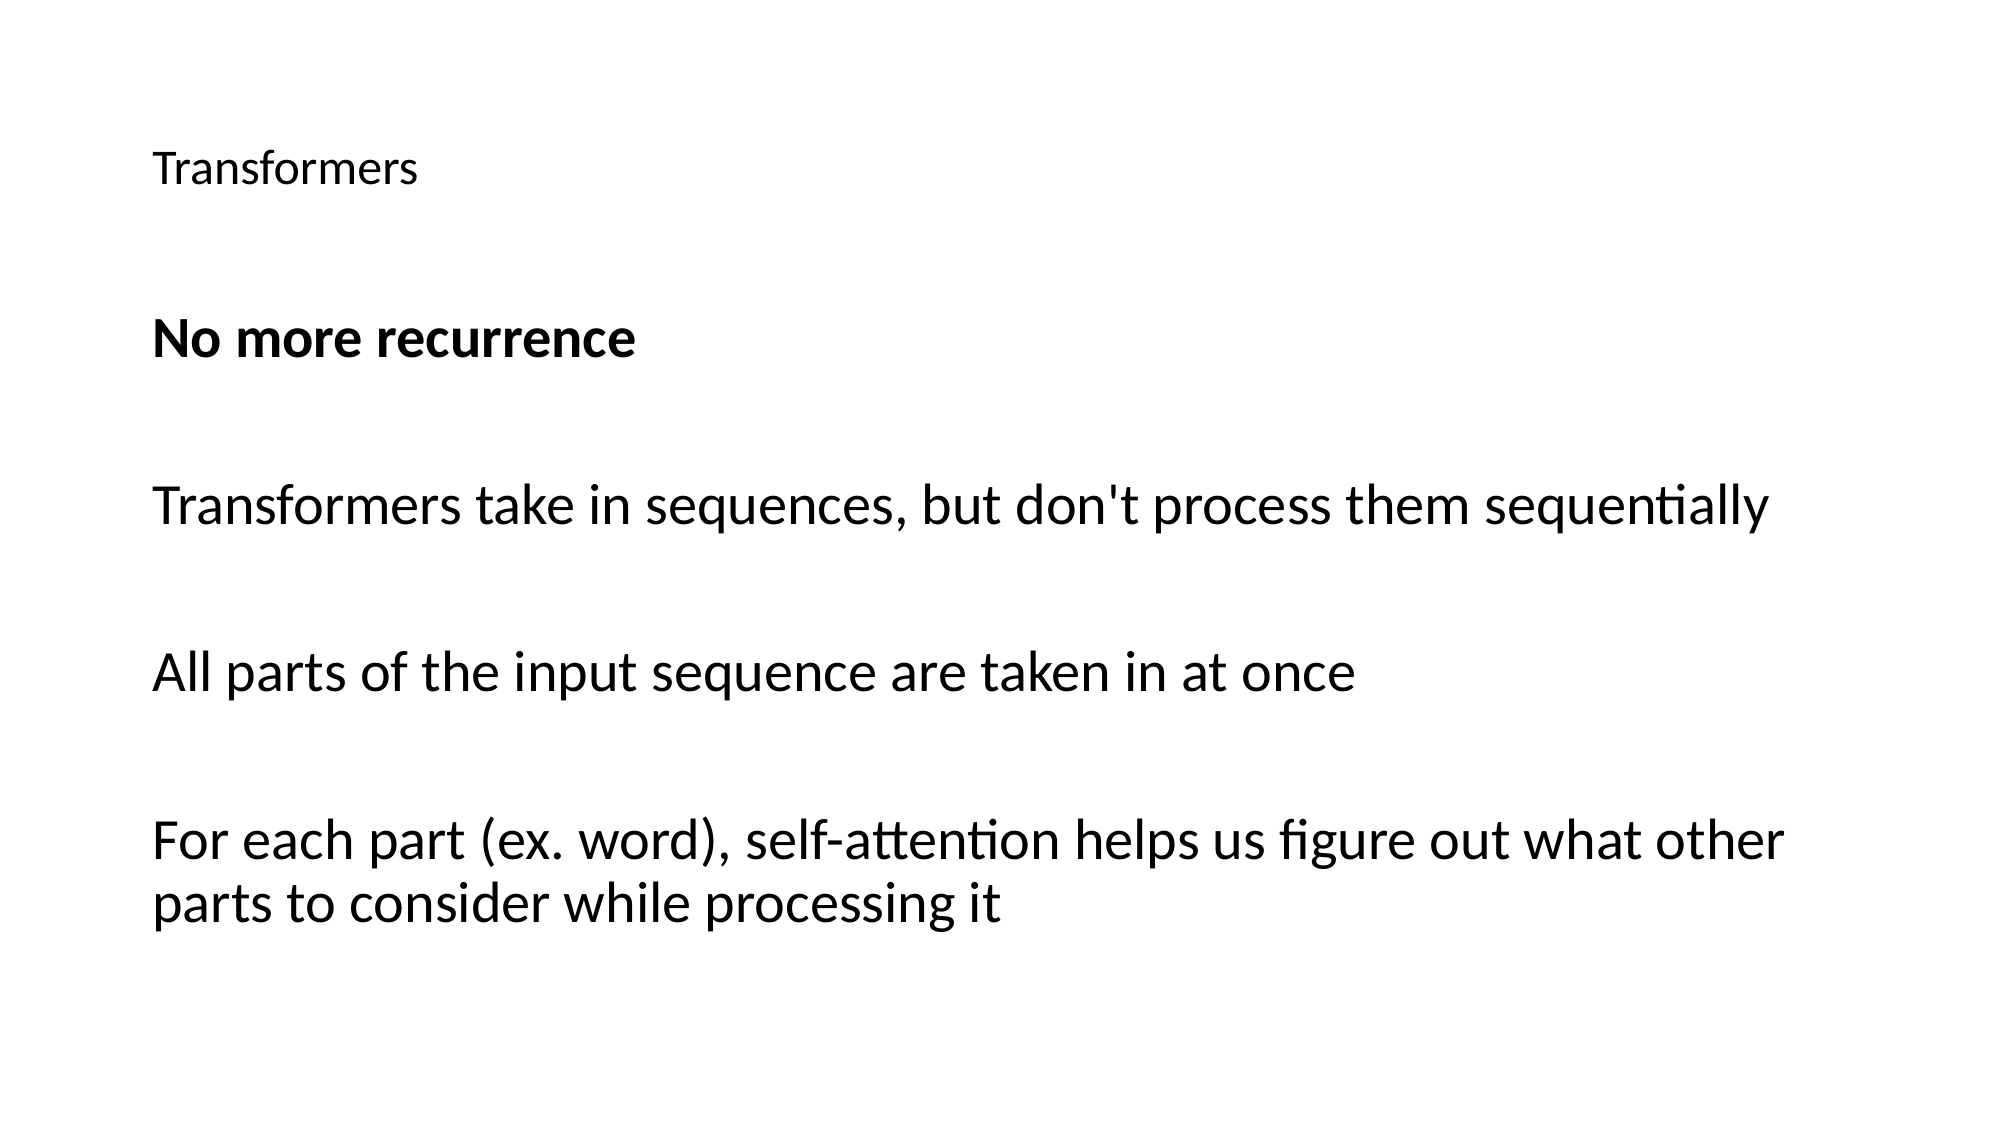

# Transformers
No more recurrence

Transformers take in sequences, but don't process them sequentially

All parts of the input sequence are taken in at once

For each part (ex. word), self-attention helps us figure out what other parts to consider while processing it